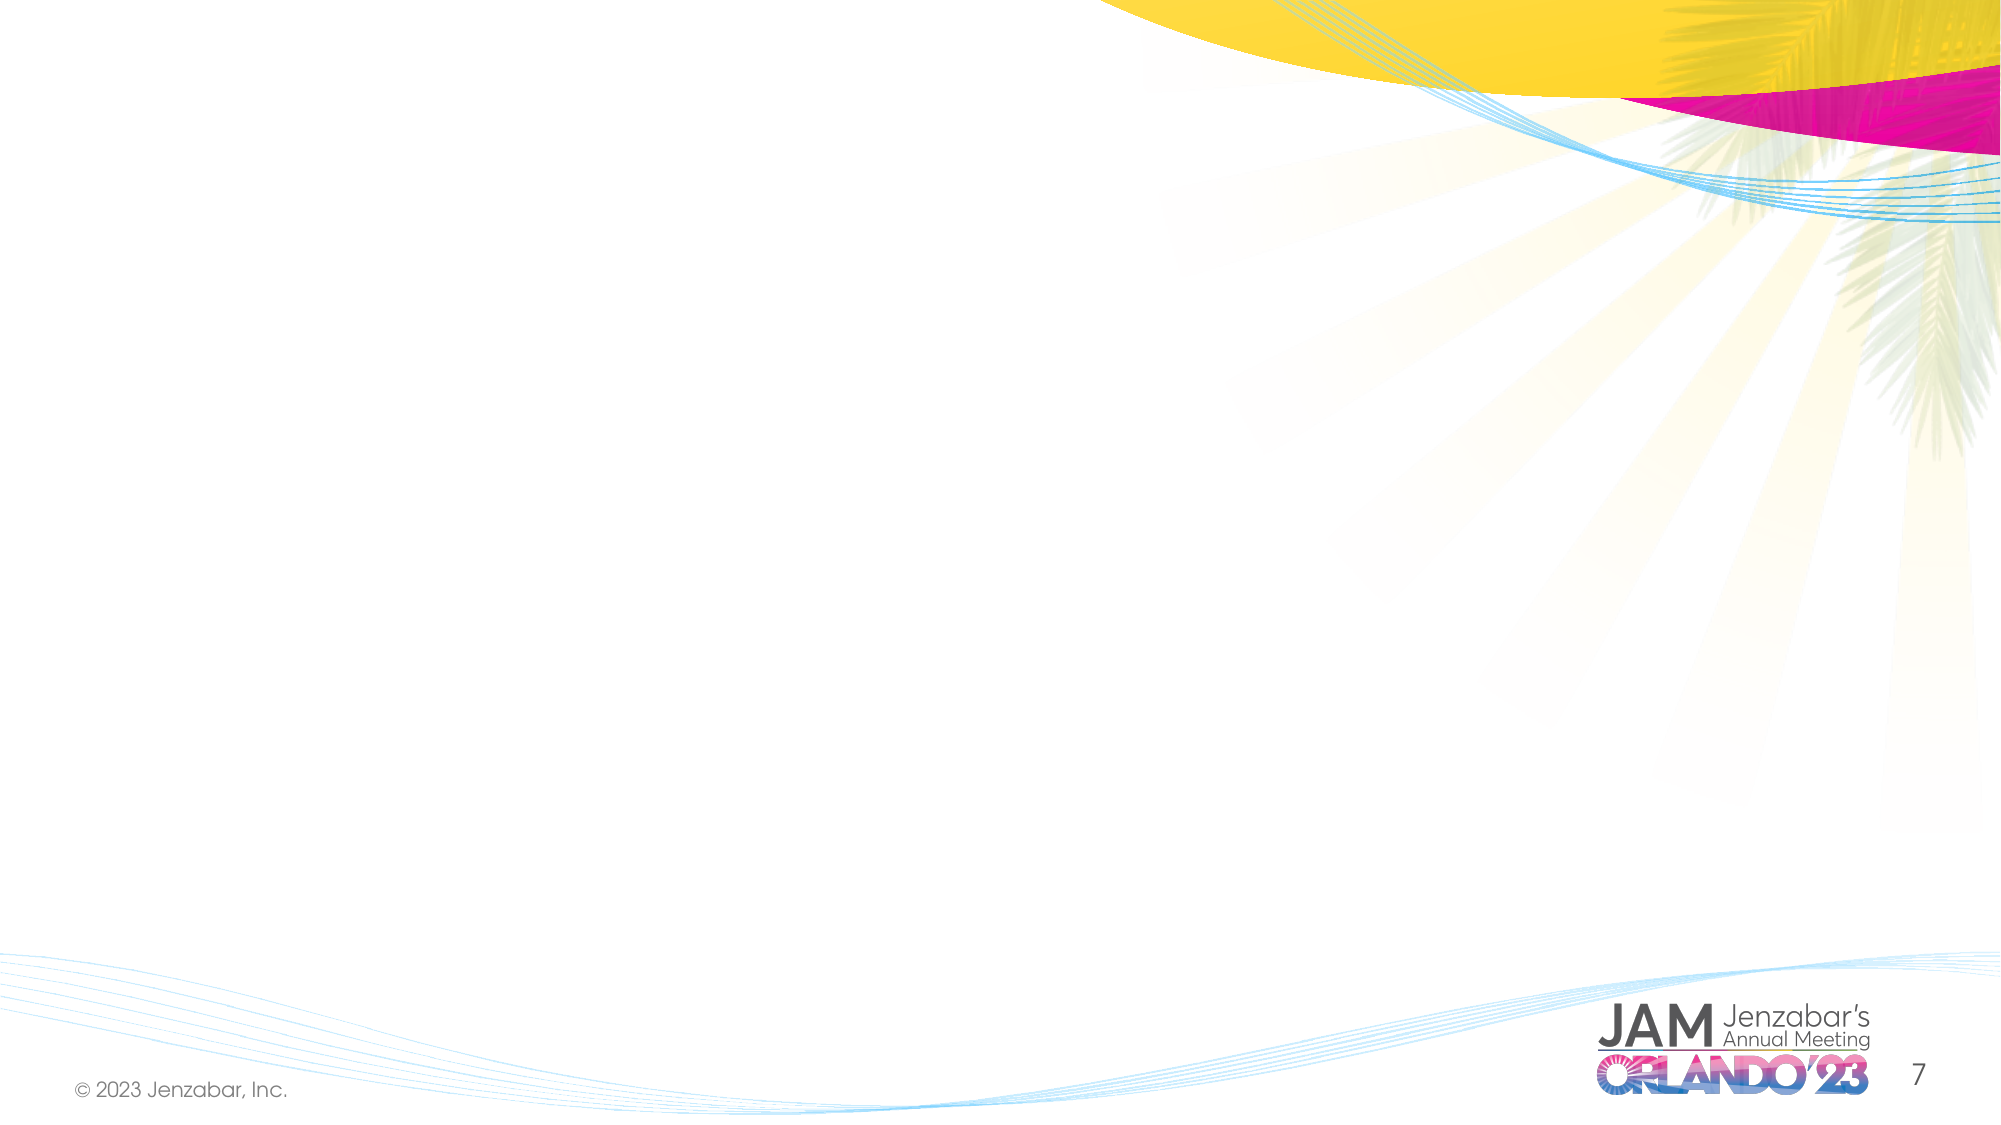

# Security
Stored procedures, grant EXEC only
Database roles
Schemas
CREATE SCHEMA appx
GO
CREATE ROLE appxRole
GRANT EXEC ON SCHEMA::appx TO appxRole
IF NOT EXISTS (SELECT * FROM sys.server_principals WHERE name = 'appxUser')
  CREATE LOGIN appxUser WITH PASSWORD = 'TopSecret123!!'
CREATE USER appxUser FOR LOGIN appxUser WITH DEFAULT_SCHEMA = appx
ALTER ROLE appxRole ADD MEMBER appxUser
CREATE USER [Domain\domainAccount] FOR LOGIN [Domain\domainAccount] WITH DEFAULT_SCHEMA = appx
ALTER ROLE appxRole ADD MEMBER [Domain\domainAccount]

ACLs on connection string files
ACLs on registry keys containing SQL passwords/credentials
Prompt for credentials on each invocation